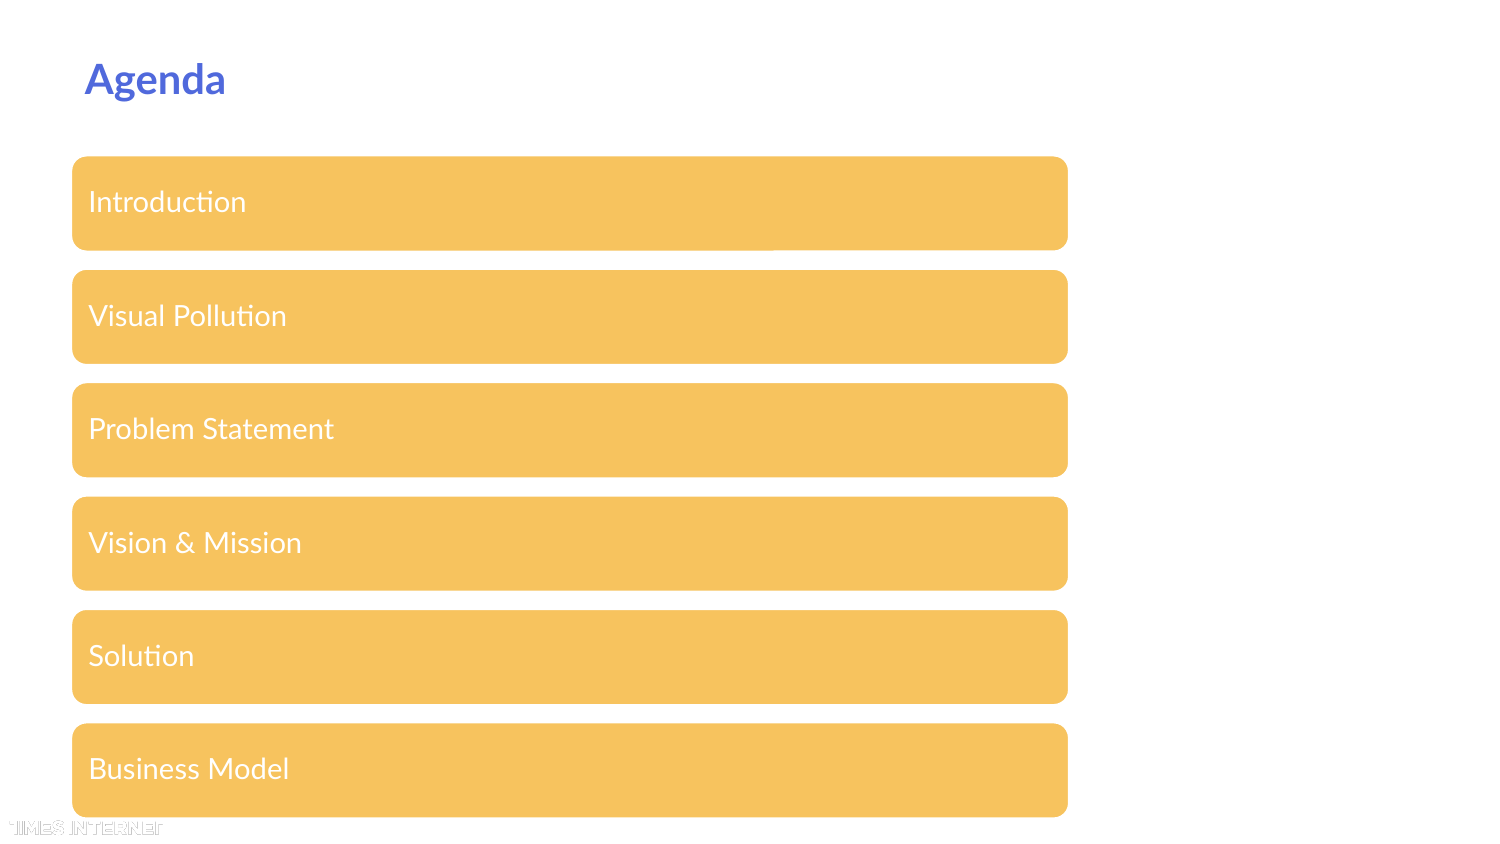

# Agenda
Introduction
Visual Pollution
Problem Statement
Vision & Mission
Solution
Business Model